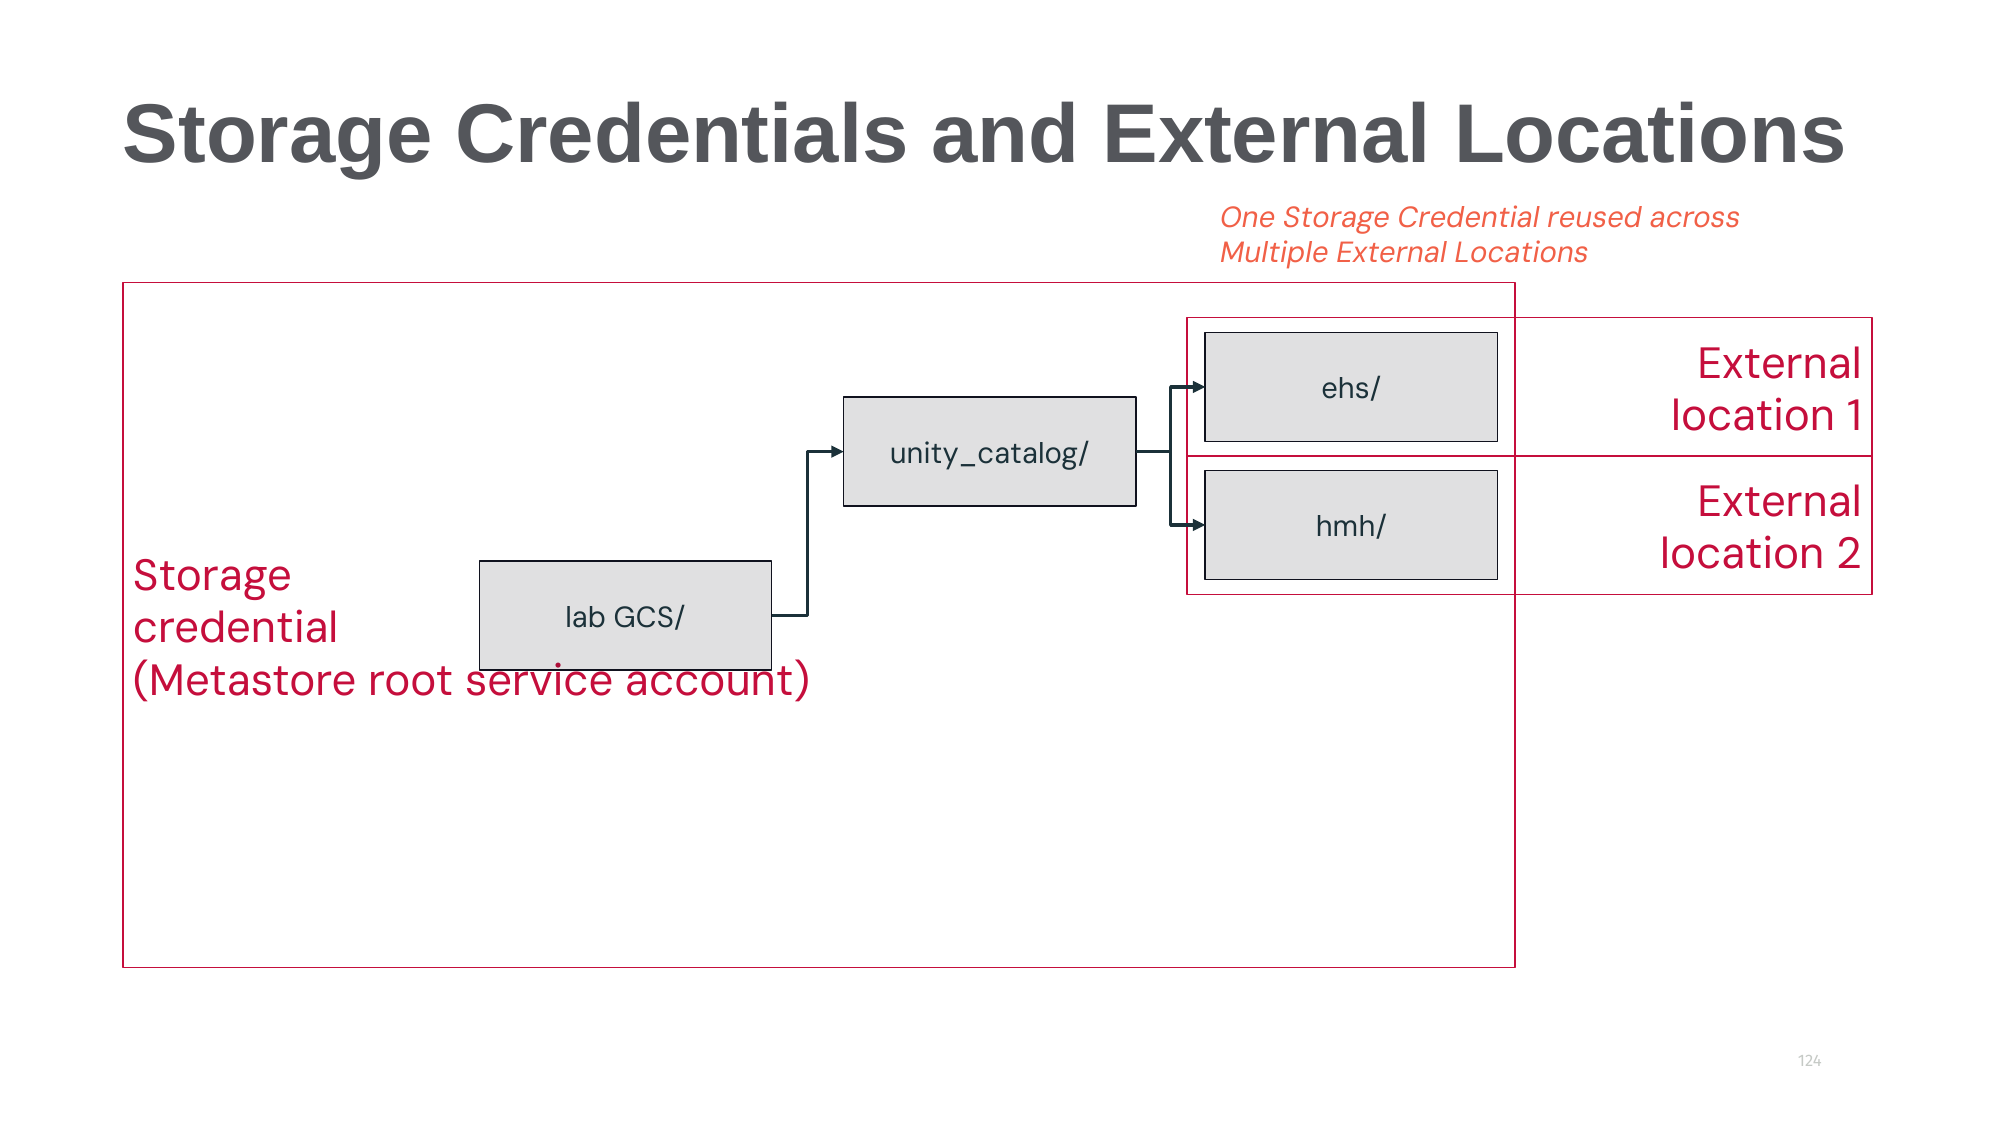

# Storage Credentials and External Locations
One Storage Credential reused across
Multiple External Locations
Storage
credential
(Metastore root service account)
External
location 1
ehs/
unity_catalog/
External
location 2
hmh/
lab GCS/
124